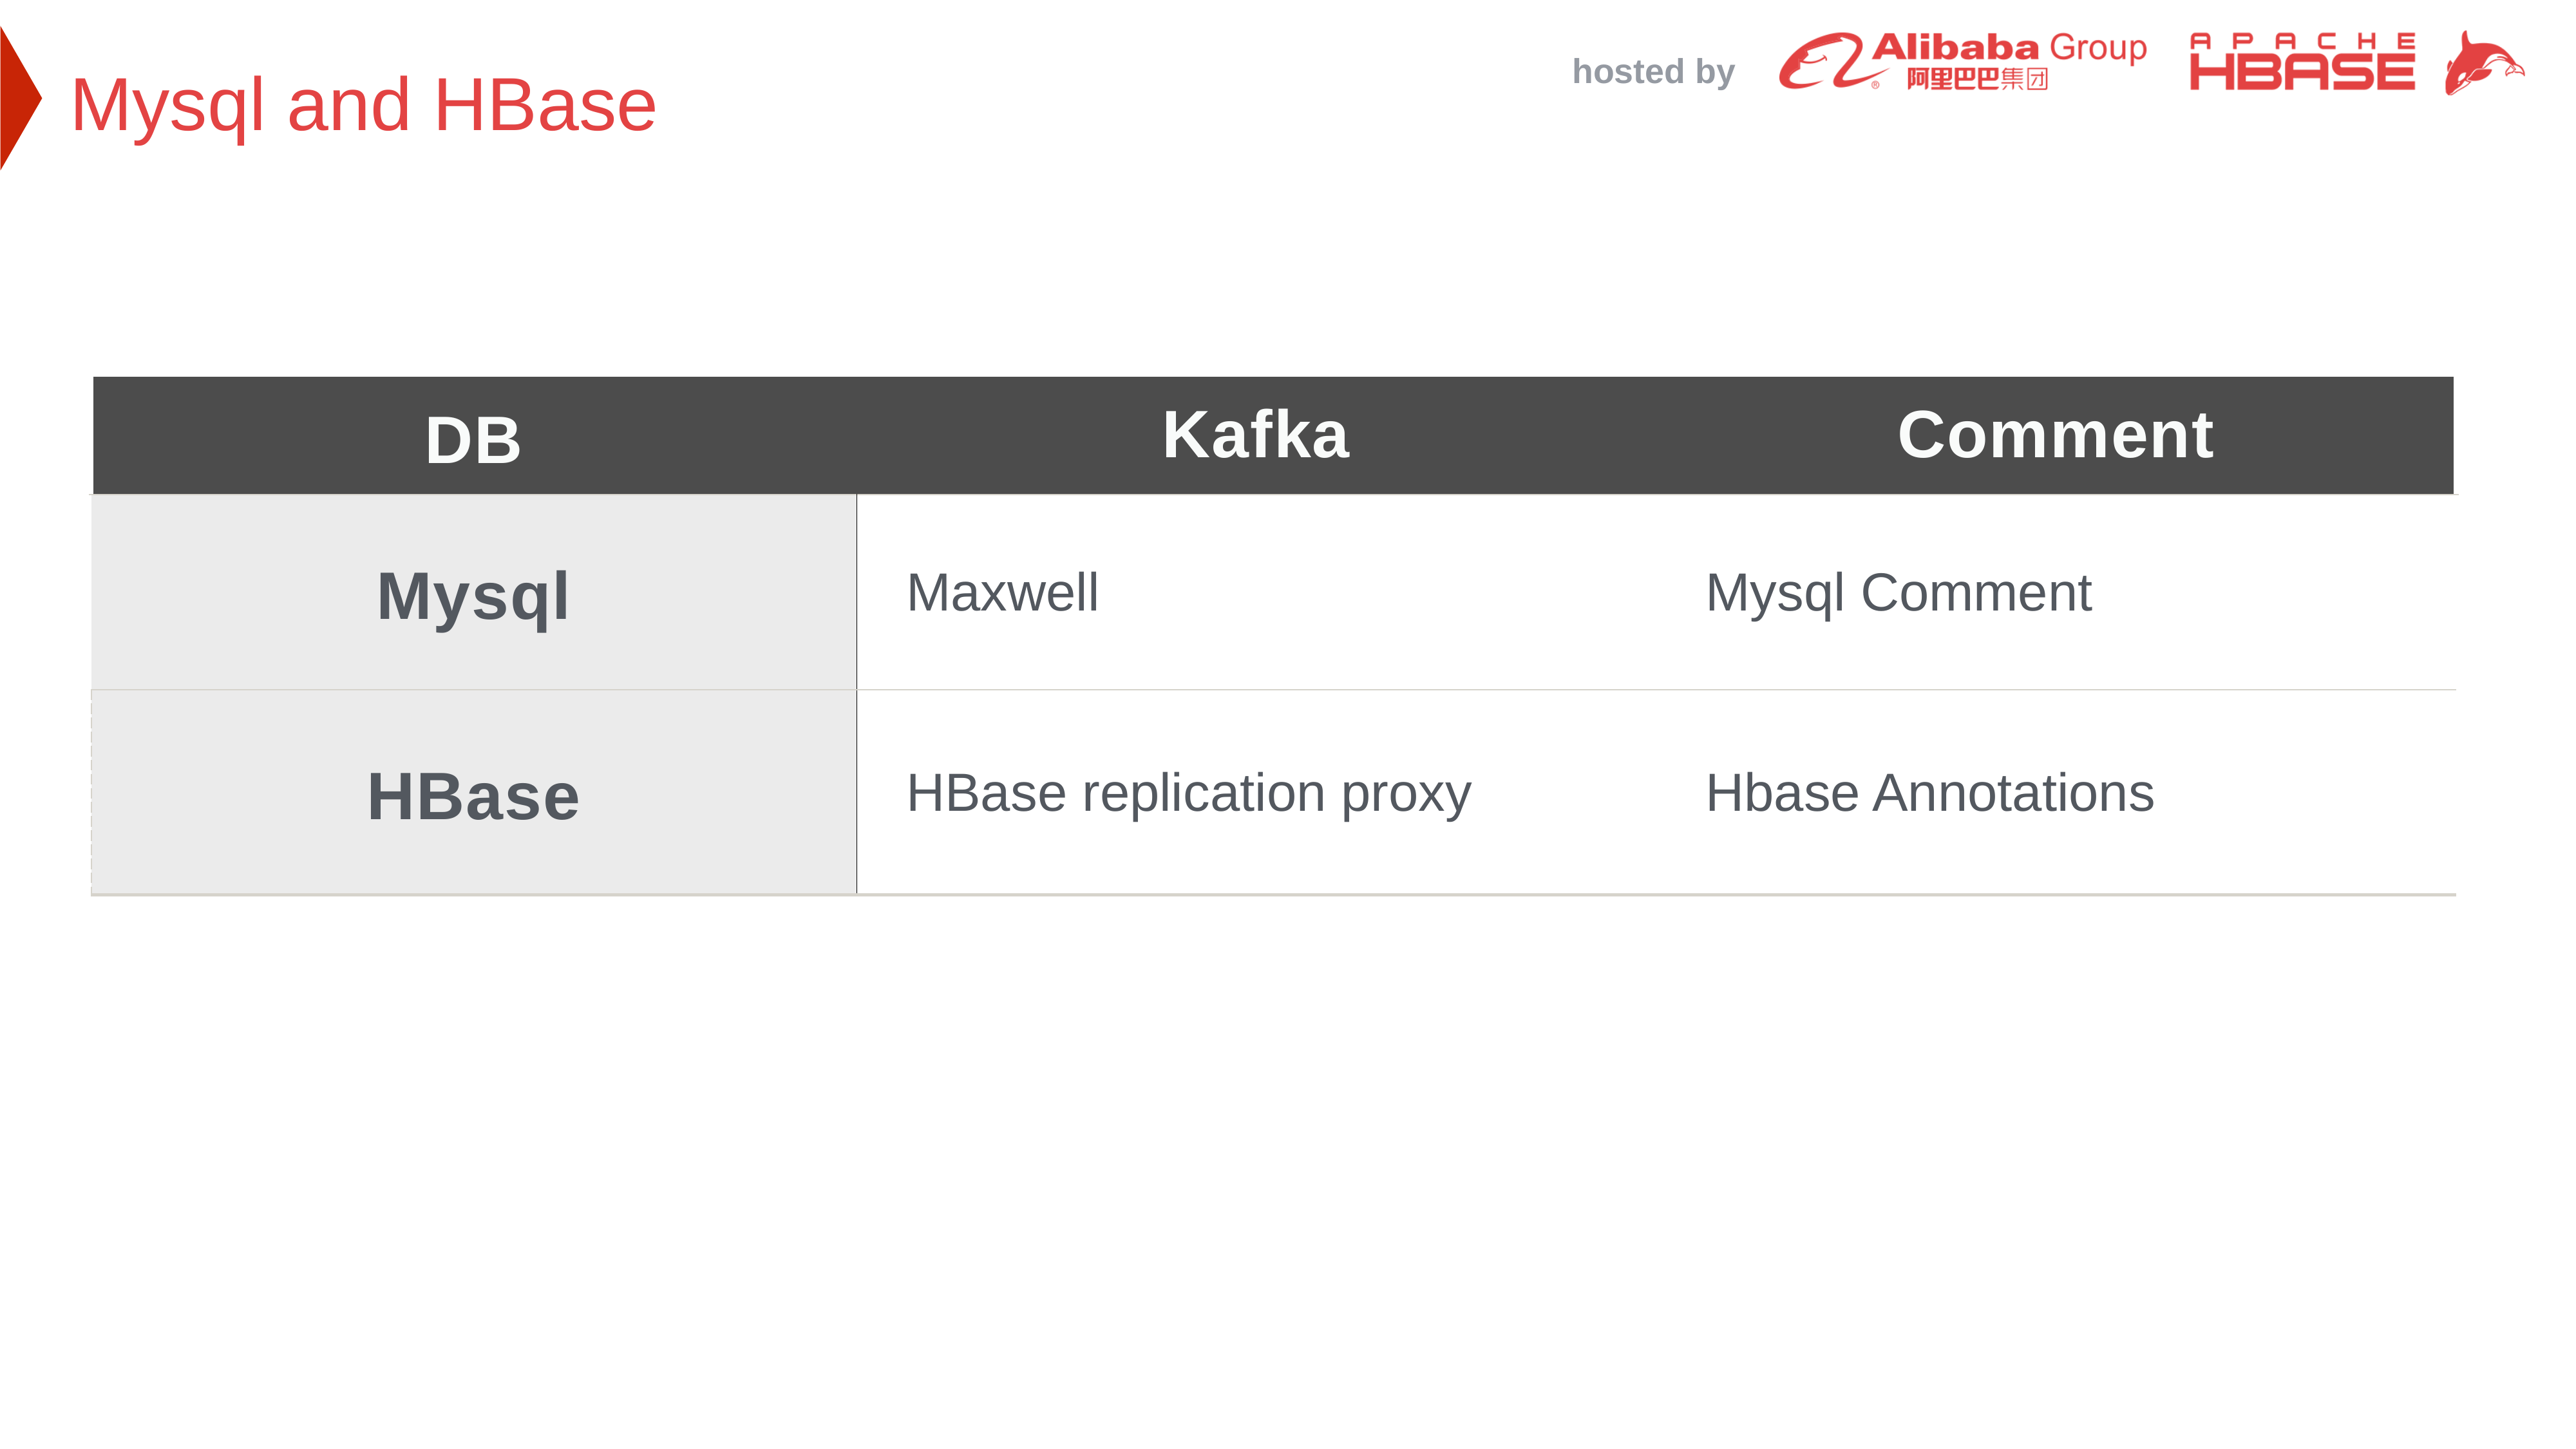

Mysql and HBase
| DB | Kafka | Comment |
| --- | --- | --- |
| Mysql | Maxwell | Mysql Comment |
| HBase | HBase replication proxy | Hbase Annotations |